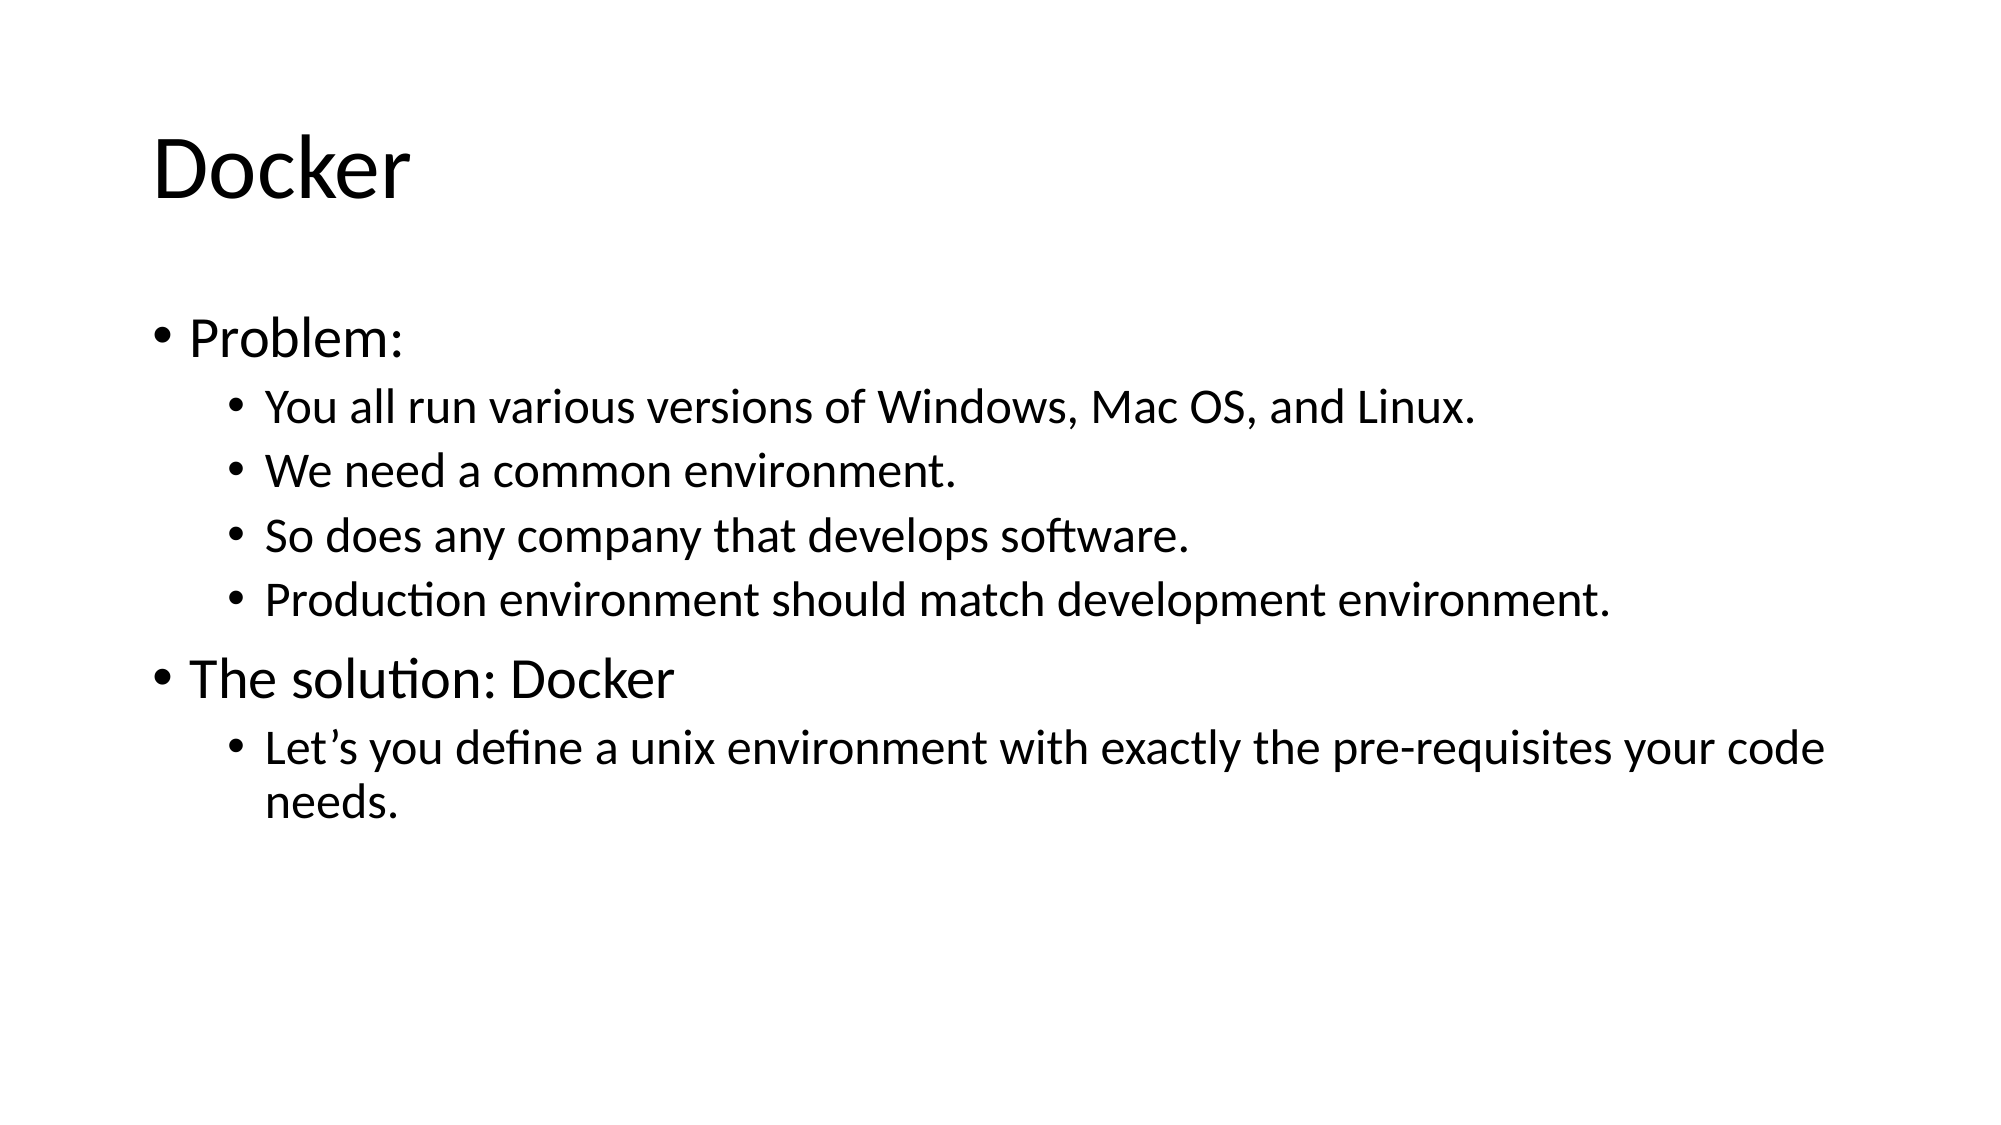

# Docker
Problem:
You all run various versions of Windows, Mac OS, and Linux.
We need a common environment.
So does any company that develops software.
Production environment should match development environment.
The solution: Docker
Let’s you define a unix environment with exactly the pre-requisites your code needs.